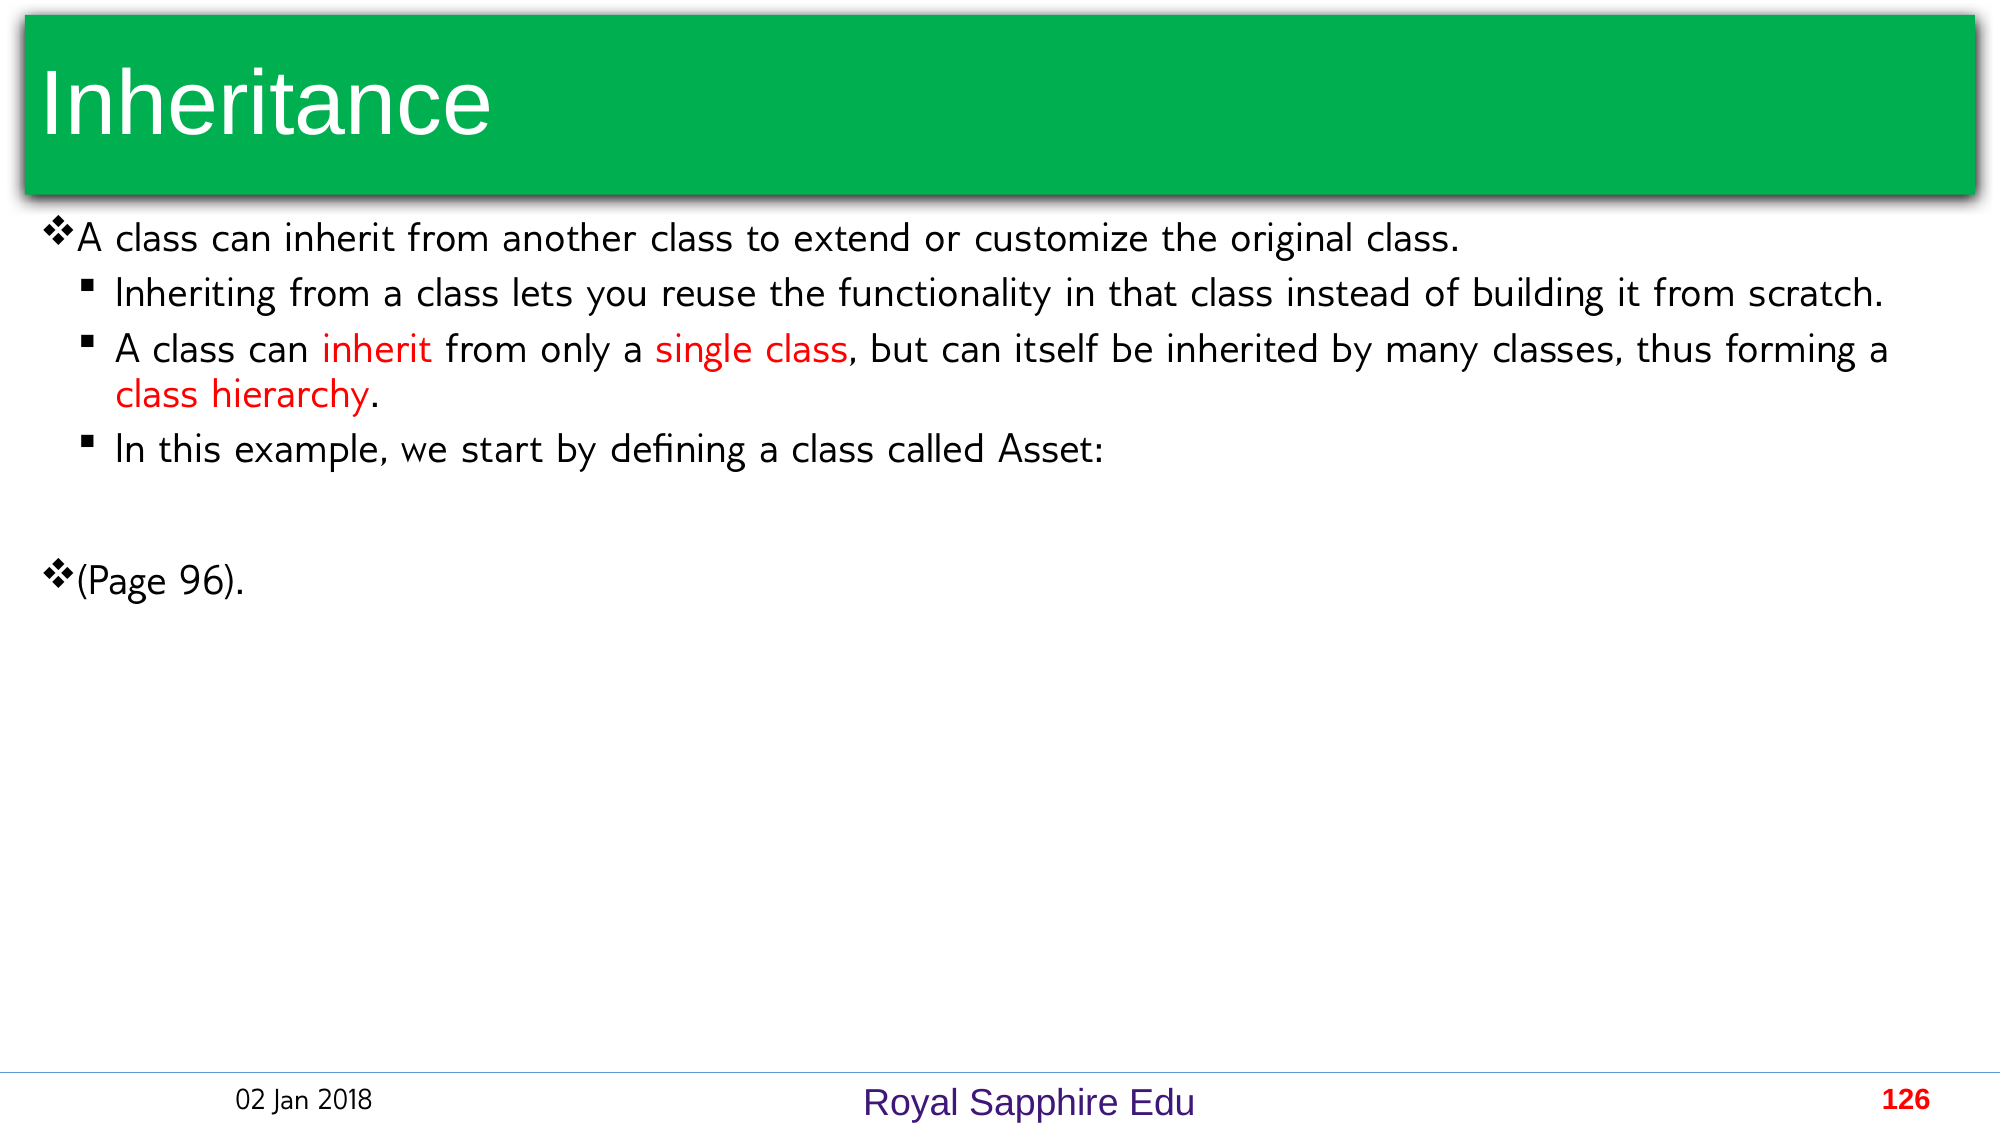

# Inheritance
A class can inherit from another class to extend or customize the original class.
Inheriting from a class lets you reuse the functionality in that class instead of building it from scratch.
A class can inherit from only a single class, but can itself be inherited by many classes, thus forming a class hierarchy.
In this example, we start by defining a class called Asset:

(Page 96).
02 Jan 2018
126